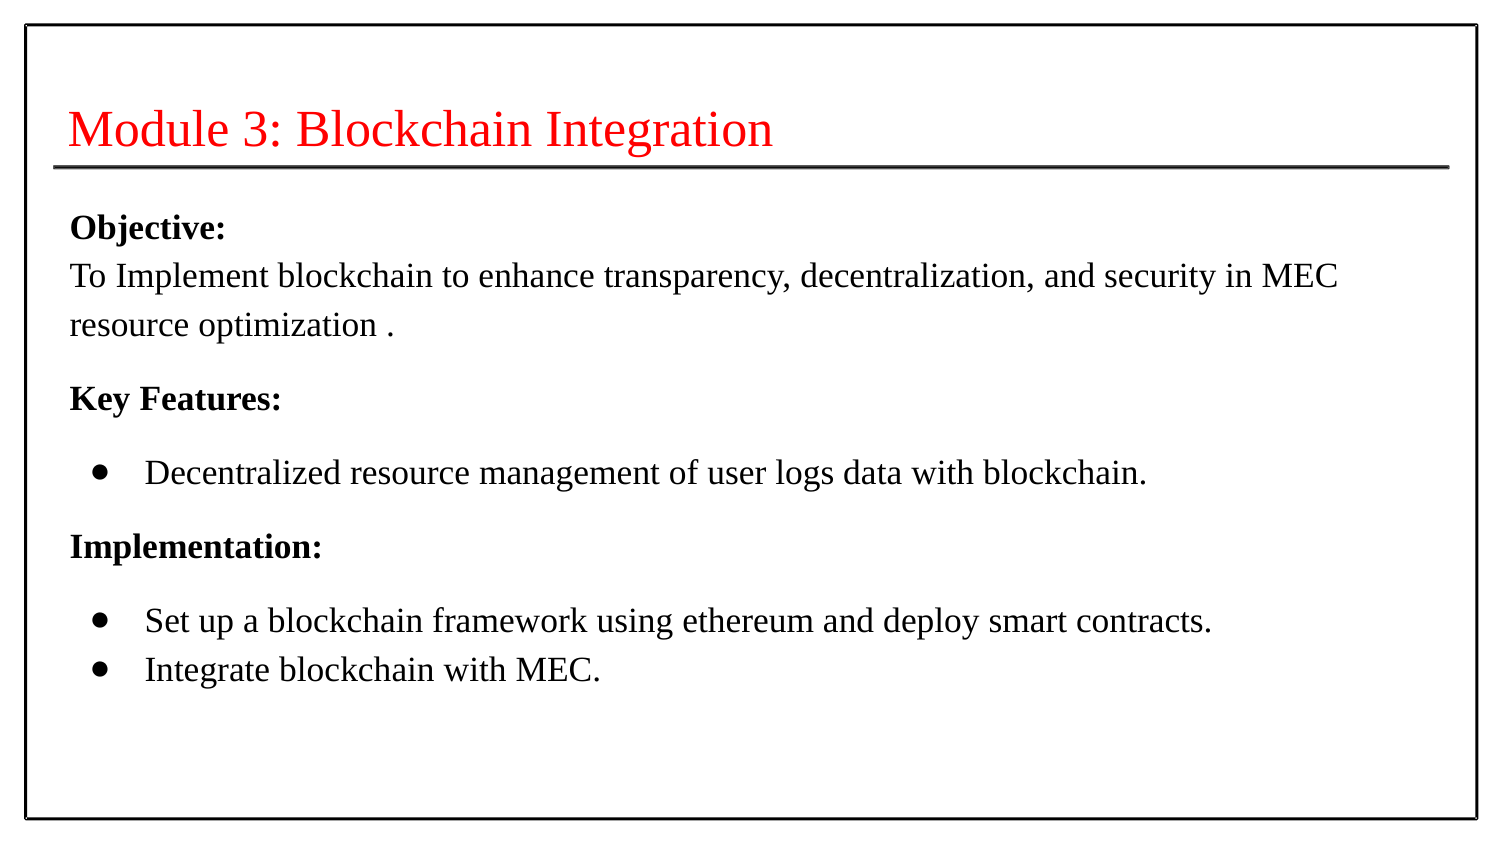

Module 3: Blockchain Integration

Objective:
To Implement blockchain to enhance transparency, decentralization, and security in MEC resource optimization .
Key Features:
Decentralized resource management of user logs data with blockchain.
Implementation:
Set up a blockchain framework using ethereum and deploy smart contracts.
Integrate blockchain with MEC.